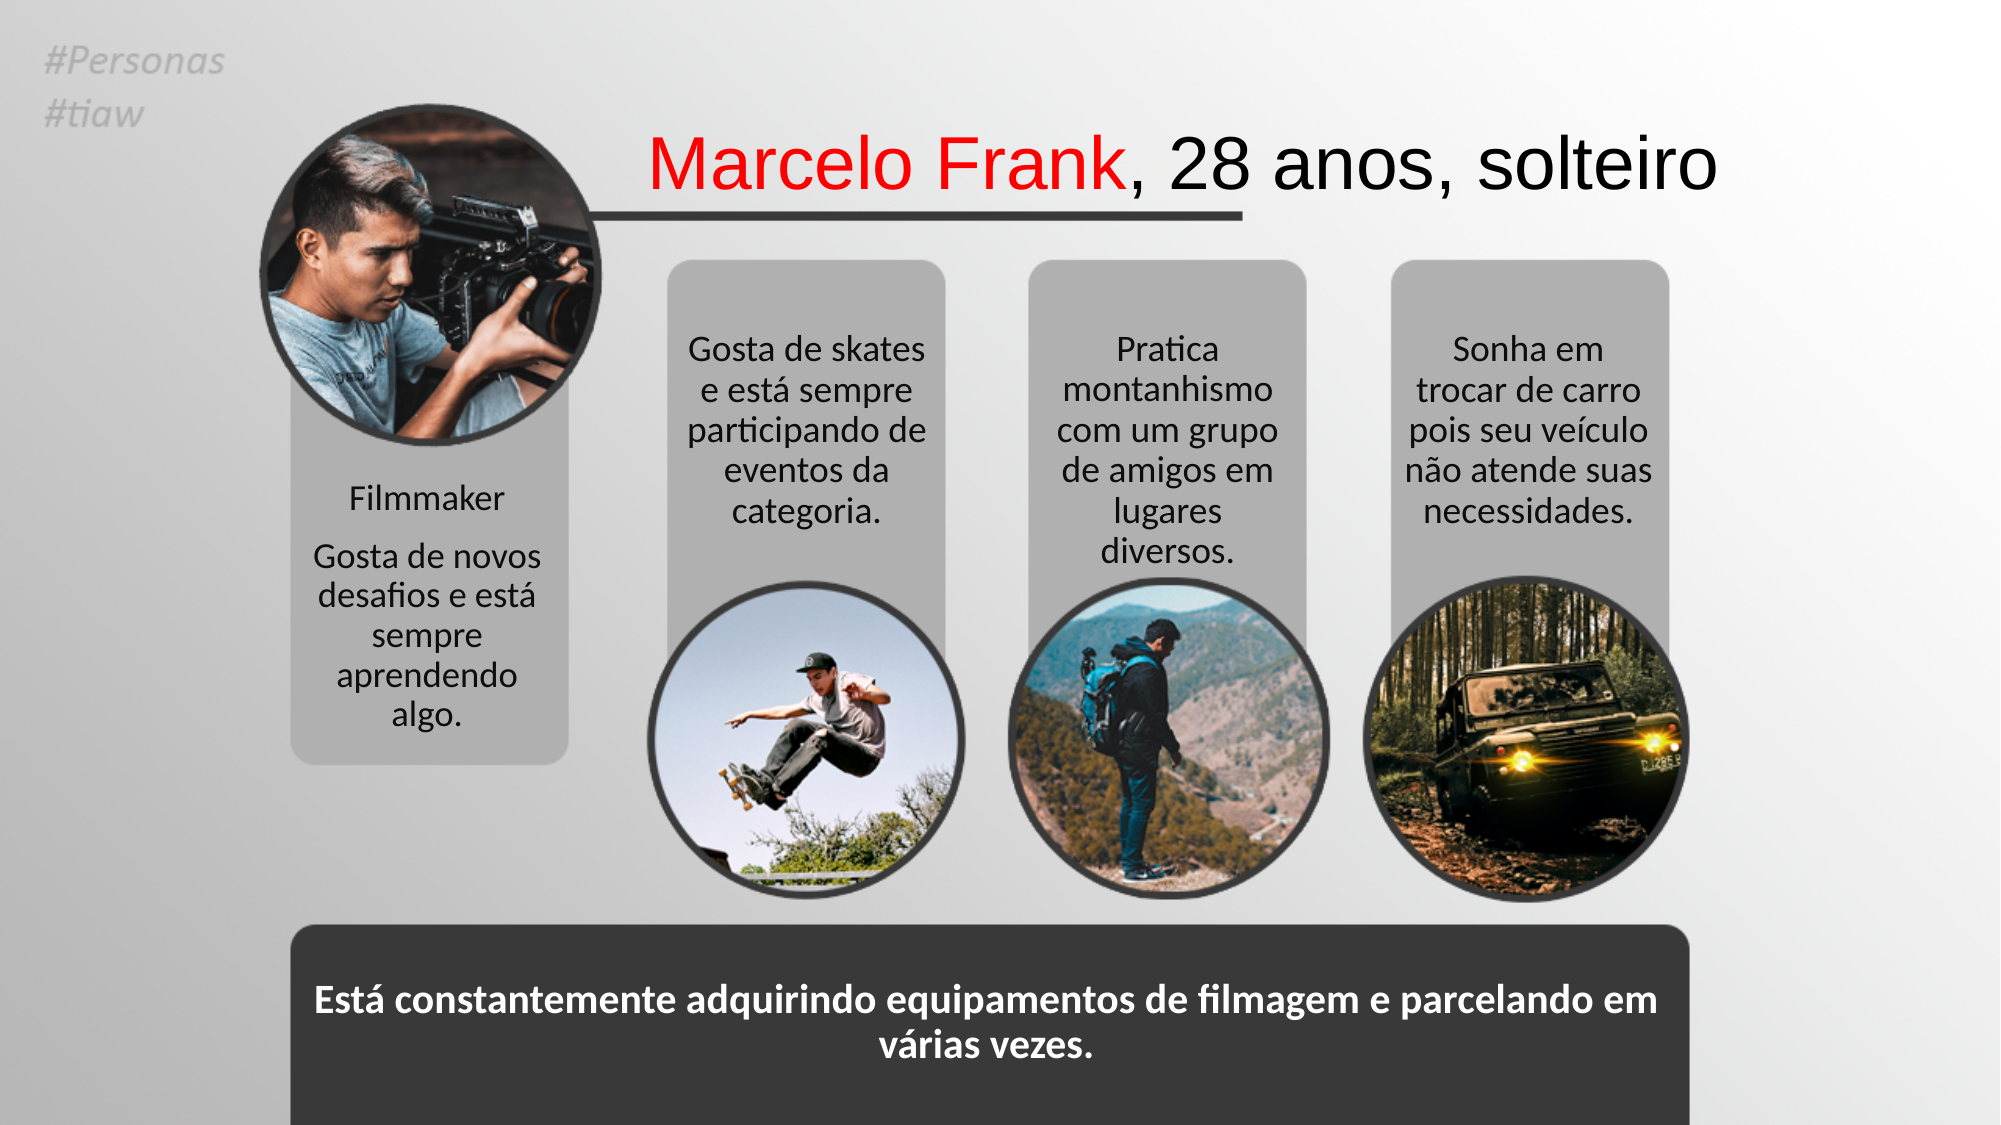

# Marcelo Frank, 28 anos, solteiro
Pratica montanhismo com um grupo de amigos em lugares diversos.
Sonha em trocar de carro pois seu veículo não atende suas necessidades.
Gosta de skates e está sempre participando de eventos da categoria.
Filmmaker
Gosta de novos desafios e está sempre aprendendo algo.
Está constantemente adquirindo equipamentos de filmagem e parcelando em várias vezes.